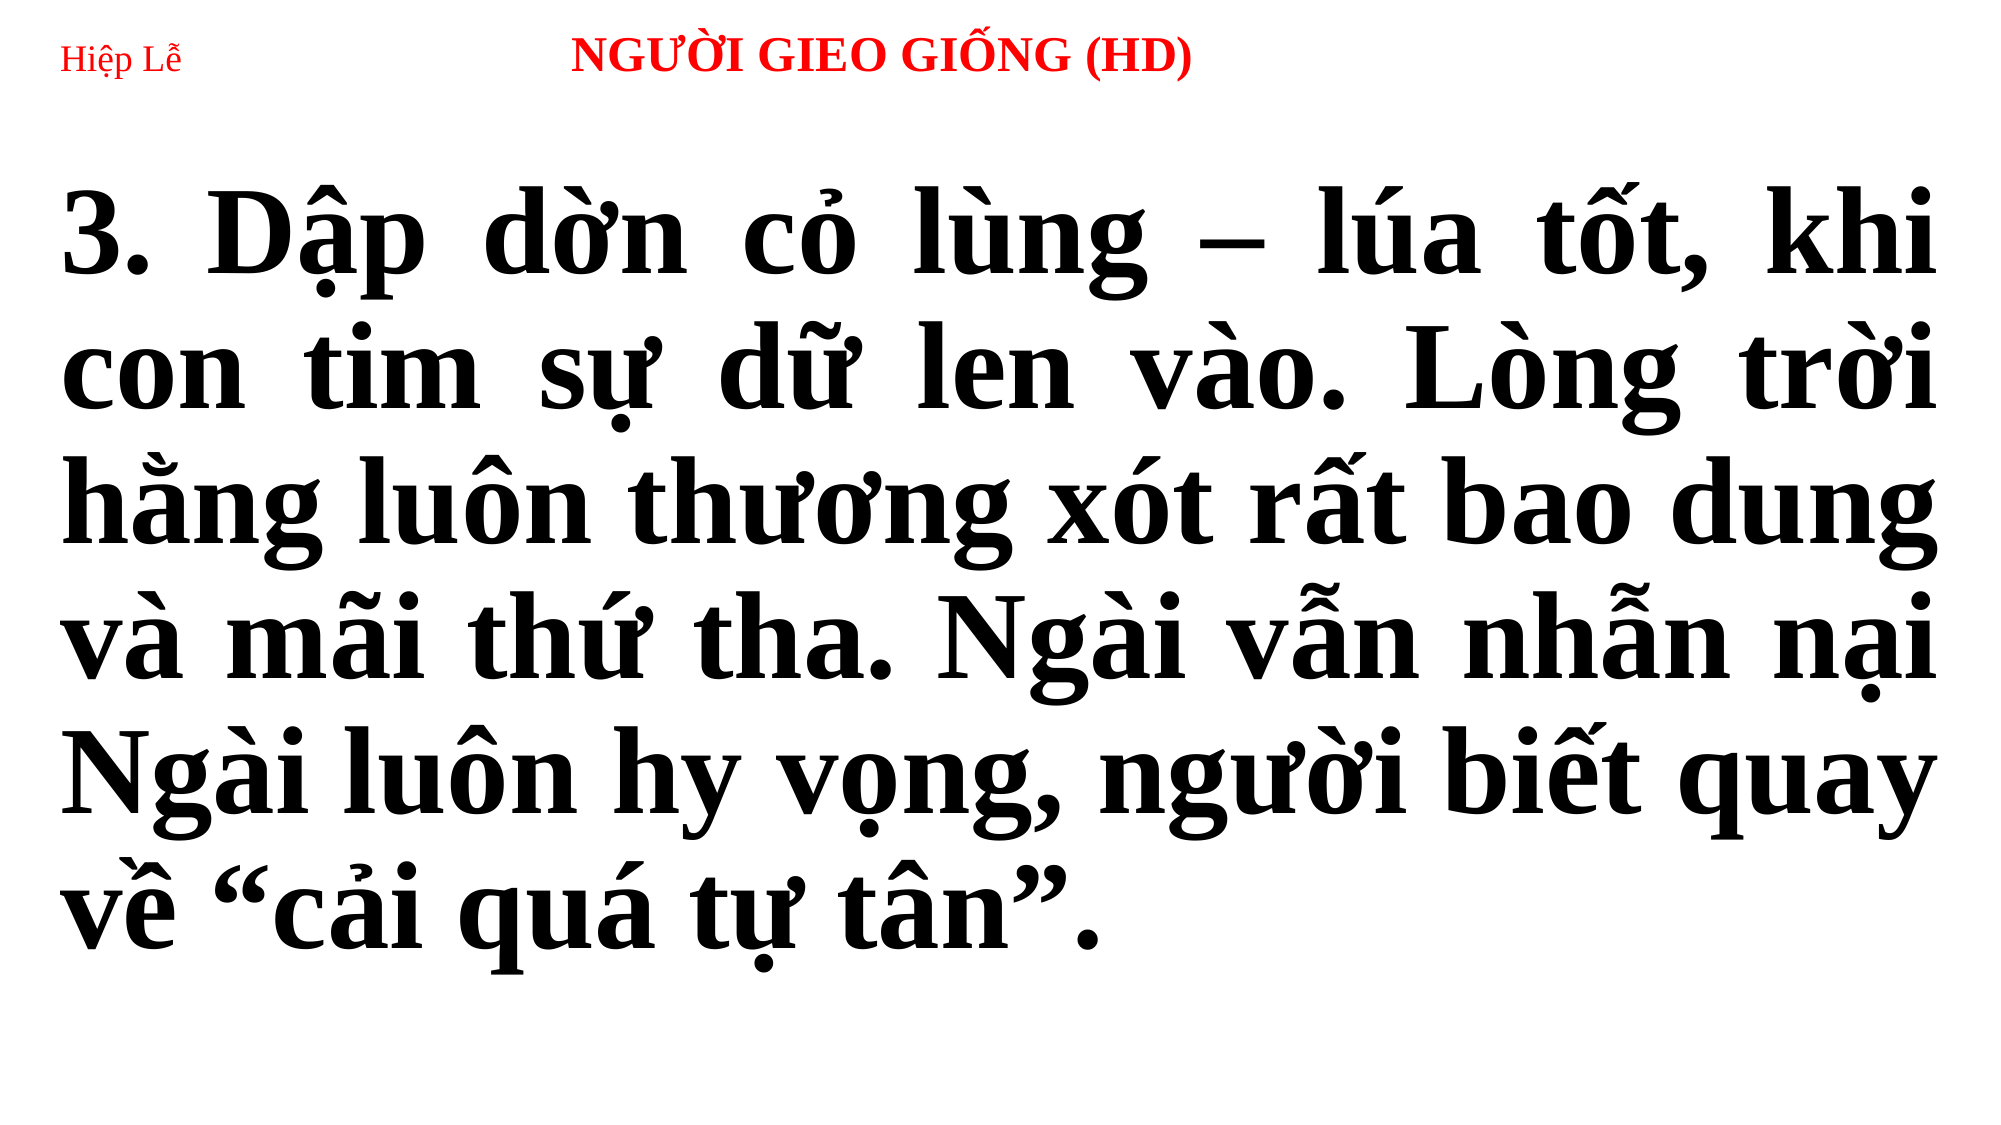

# Hiệp Lễ                                         NGƯỜI GIEO GIỐNG (HD)
3. Dập dờn cỏ lùng – lúa tốt, khi con tim sự dữ len vào. Lòng trời hằng luôn thương xót rất bao dung và mãi thứ tha. Ngài vẫn nhẫn nại Ngài luôn hy vọng, người biết quay về “cải quá tự tân”.